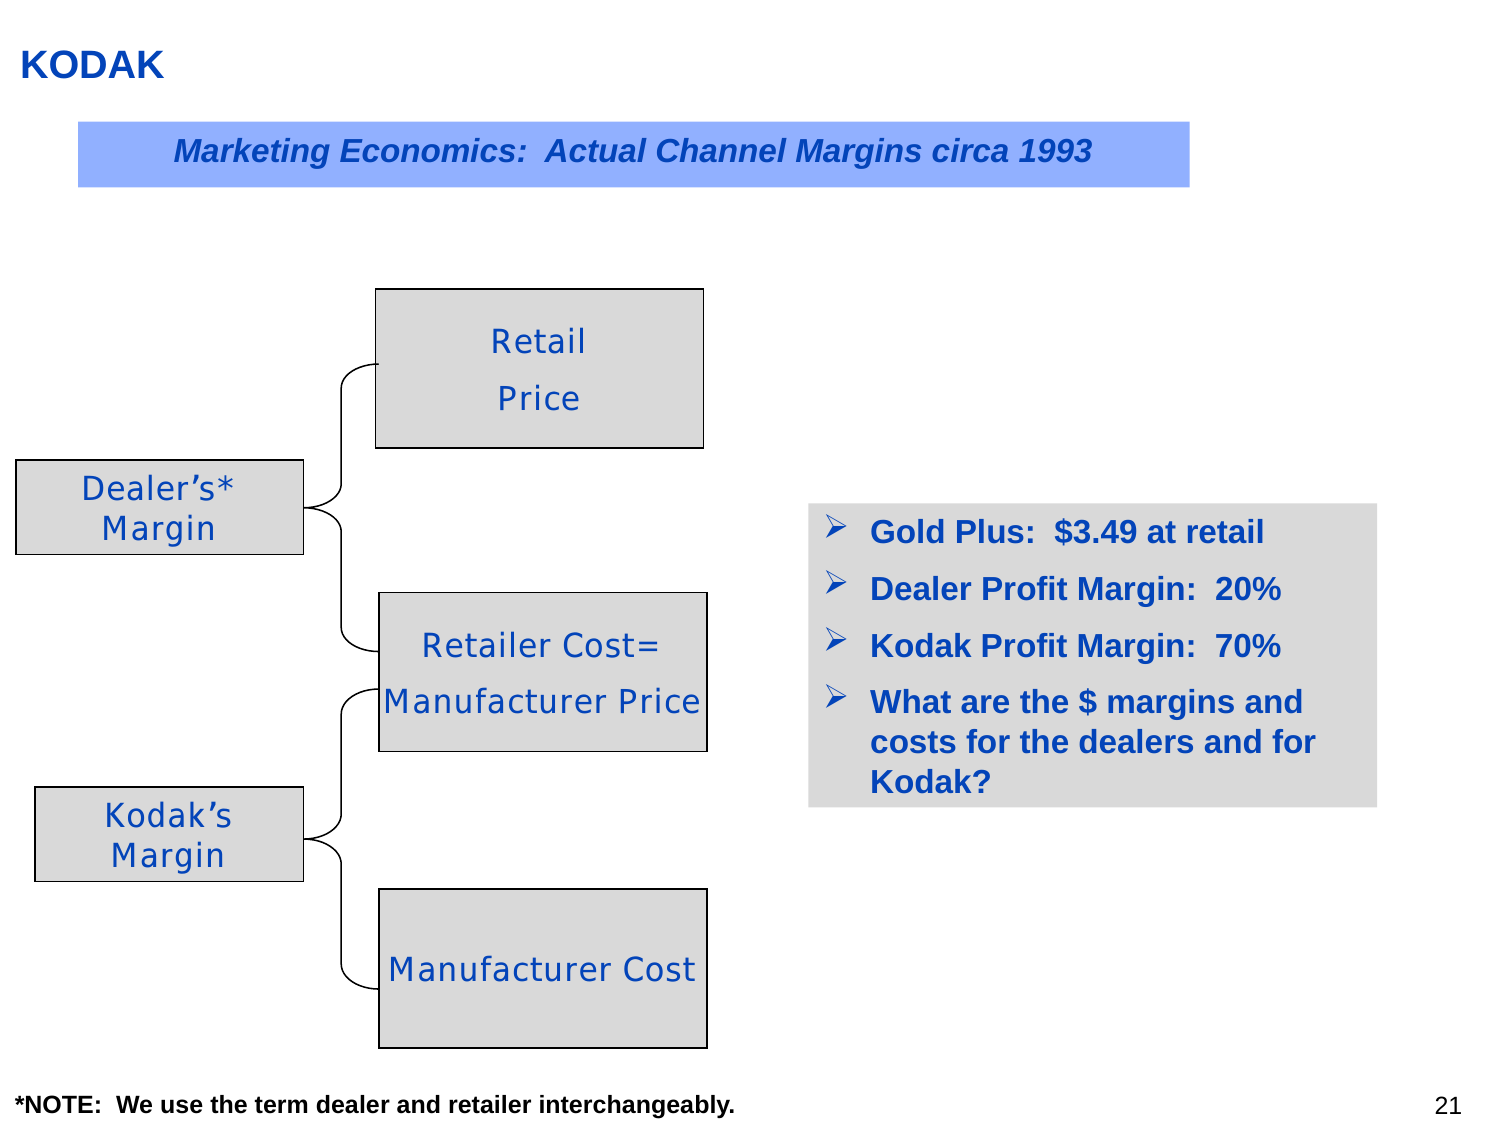

# KODAK
Marketing Economics:  Actual Channel Margins circa 1993
Retail
Price

Dealer’s* Margin
Gold Plus:  $3.49 at retail
Dealer Profit Margin:  20%
Kodak Profit Margin:  70%
What are the $ margins and costs for the dealers and for Kodak?
Retailer Cost=
Manufacturer Price

Kodak’s Margin
Manufacturer Cost
*NOTE:  We use the term dealer and retailer interchangeably.
21